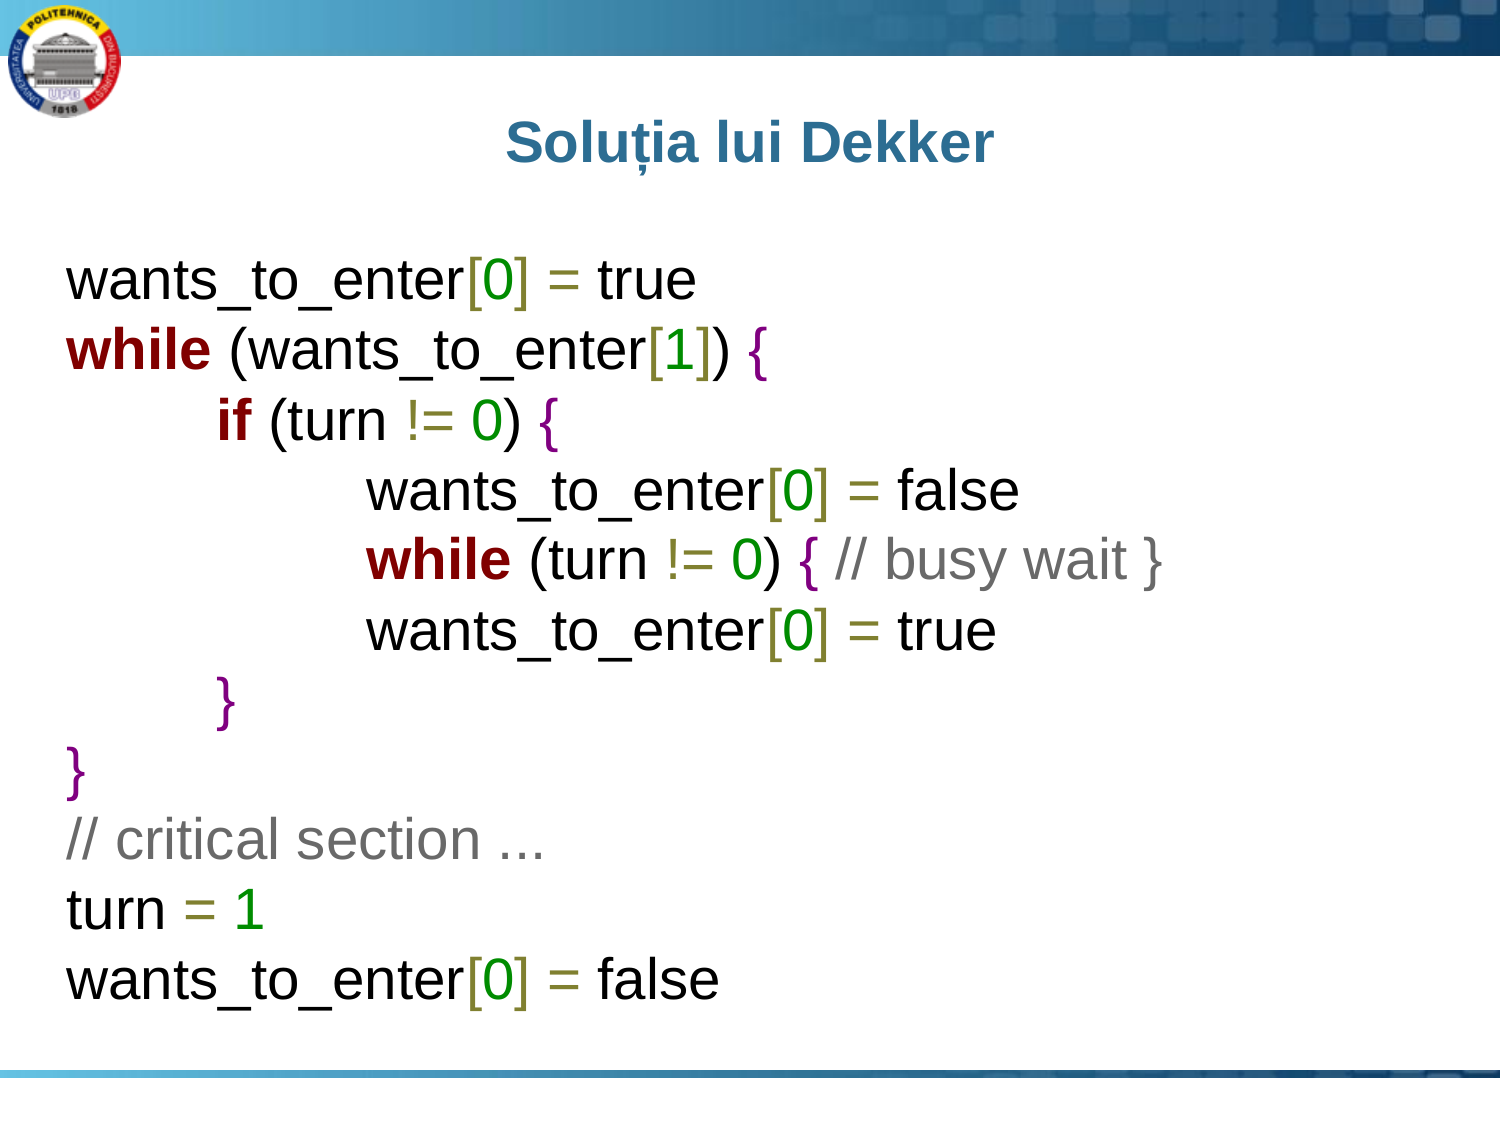

# Soluția lui Dekker
wants_to_enter[0] = true
while (wants_to_enter[1]) {
	if (turn != 0) {
		wants_to_enter[0] = false
		while (turn != 0) { // busy wait } 			wants_to_enter[0] = true
	}
}
// critical section ...
turn = 1
wants_to_enter[0] = false